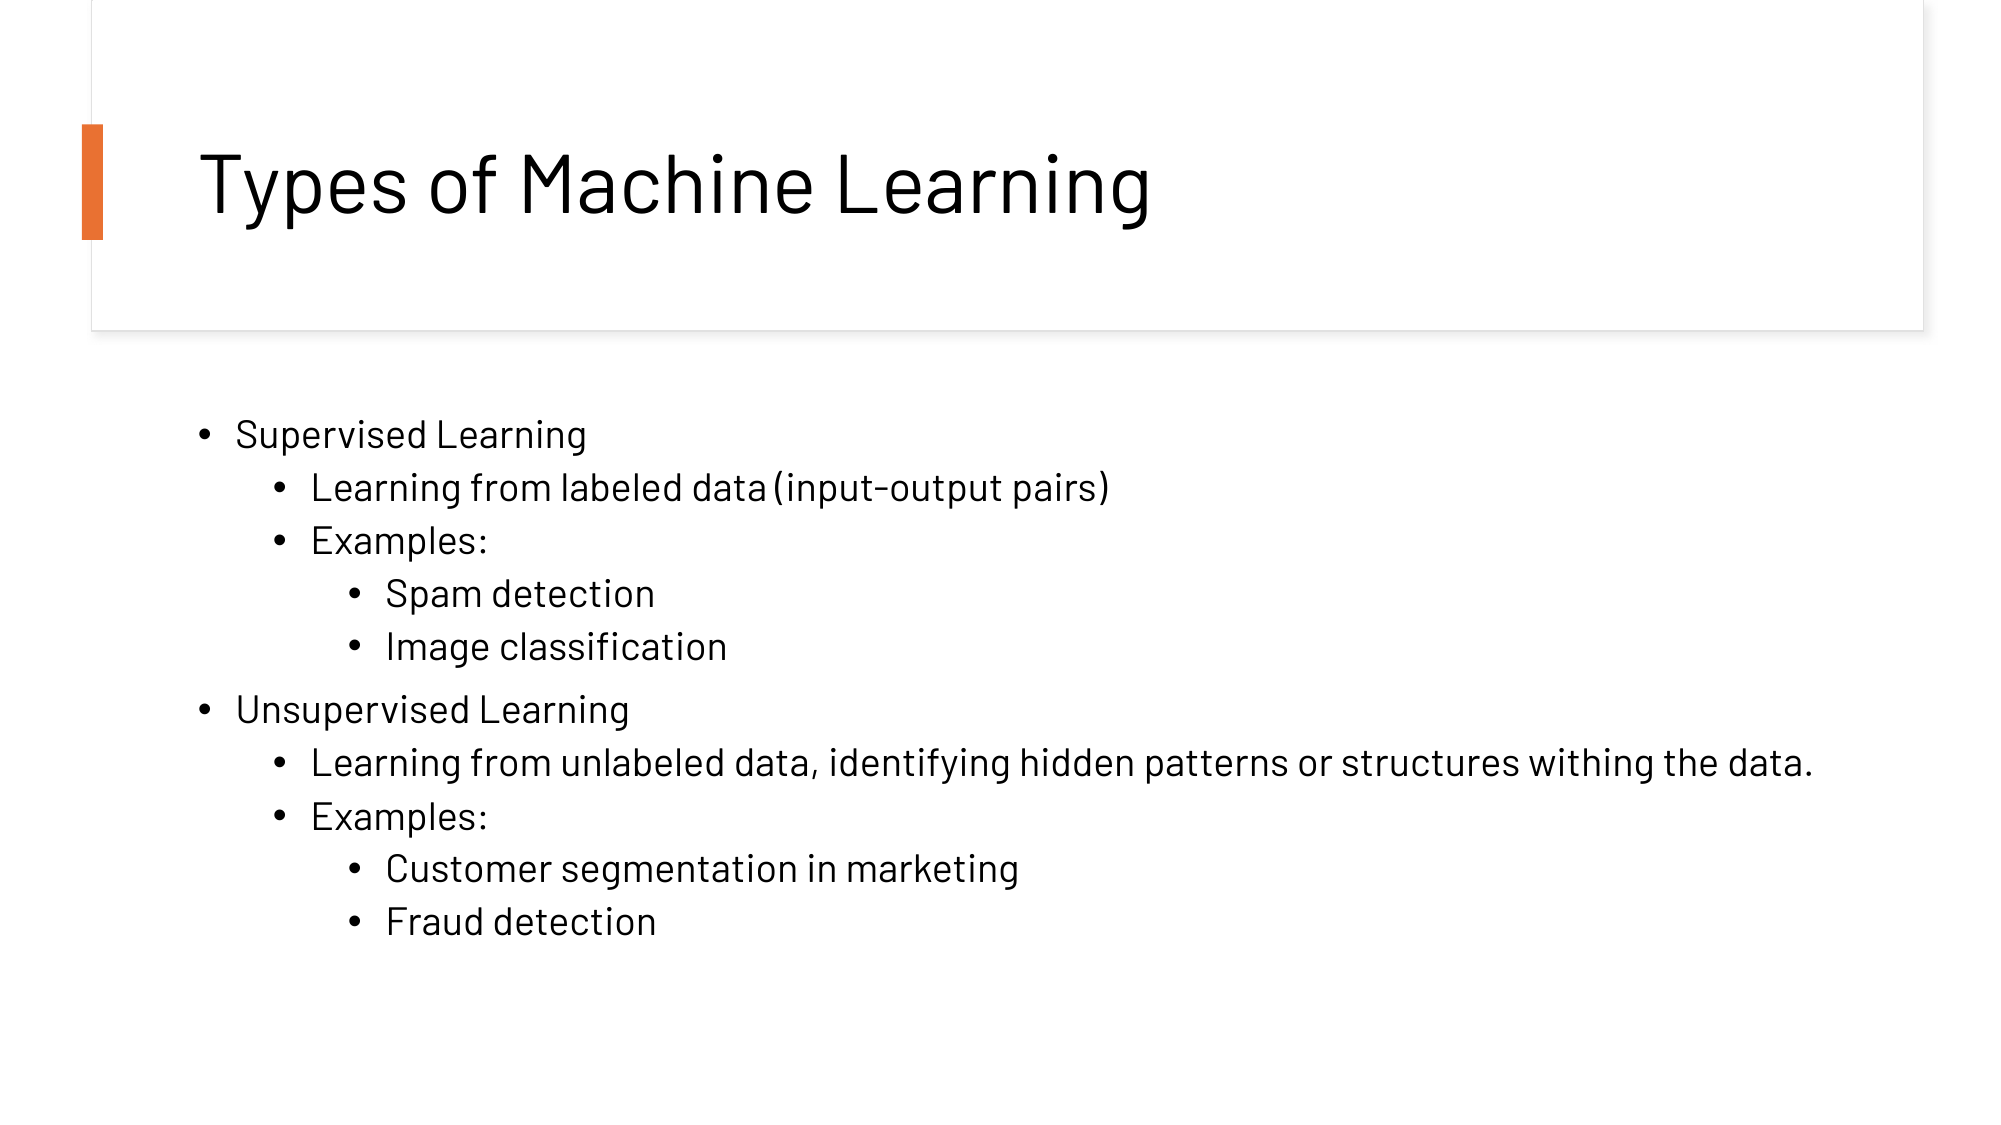

# Types of Machine Learning

Supervised Learning
Learning from labeled data (input-output pairs)
Examples:
Spam detection
Image classification
Unsupervised Learning
Learning from unlabeled data, identifying hidden patterns or structures withing the data.
Examples:
Customer segmentation in marketing
Fraud detection